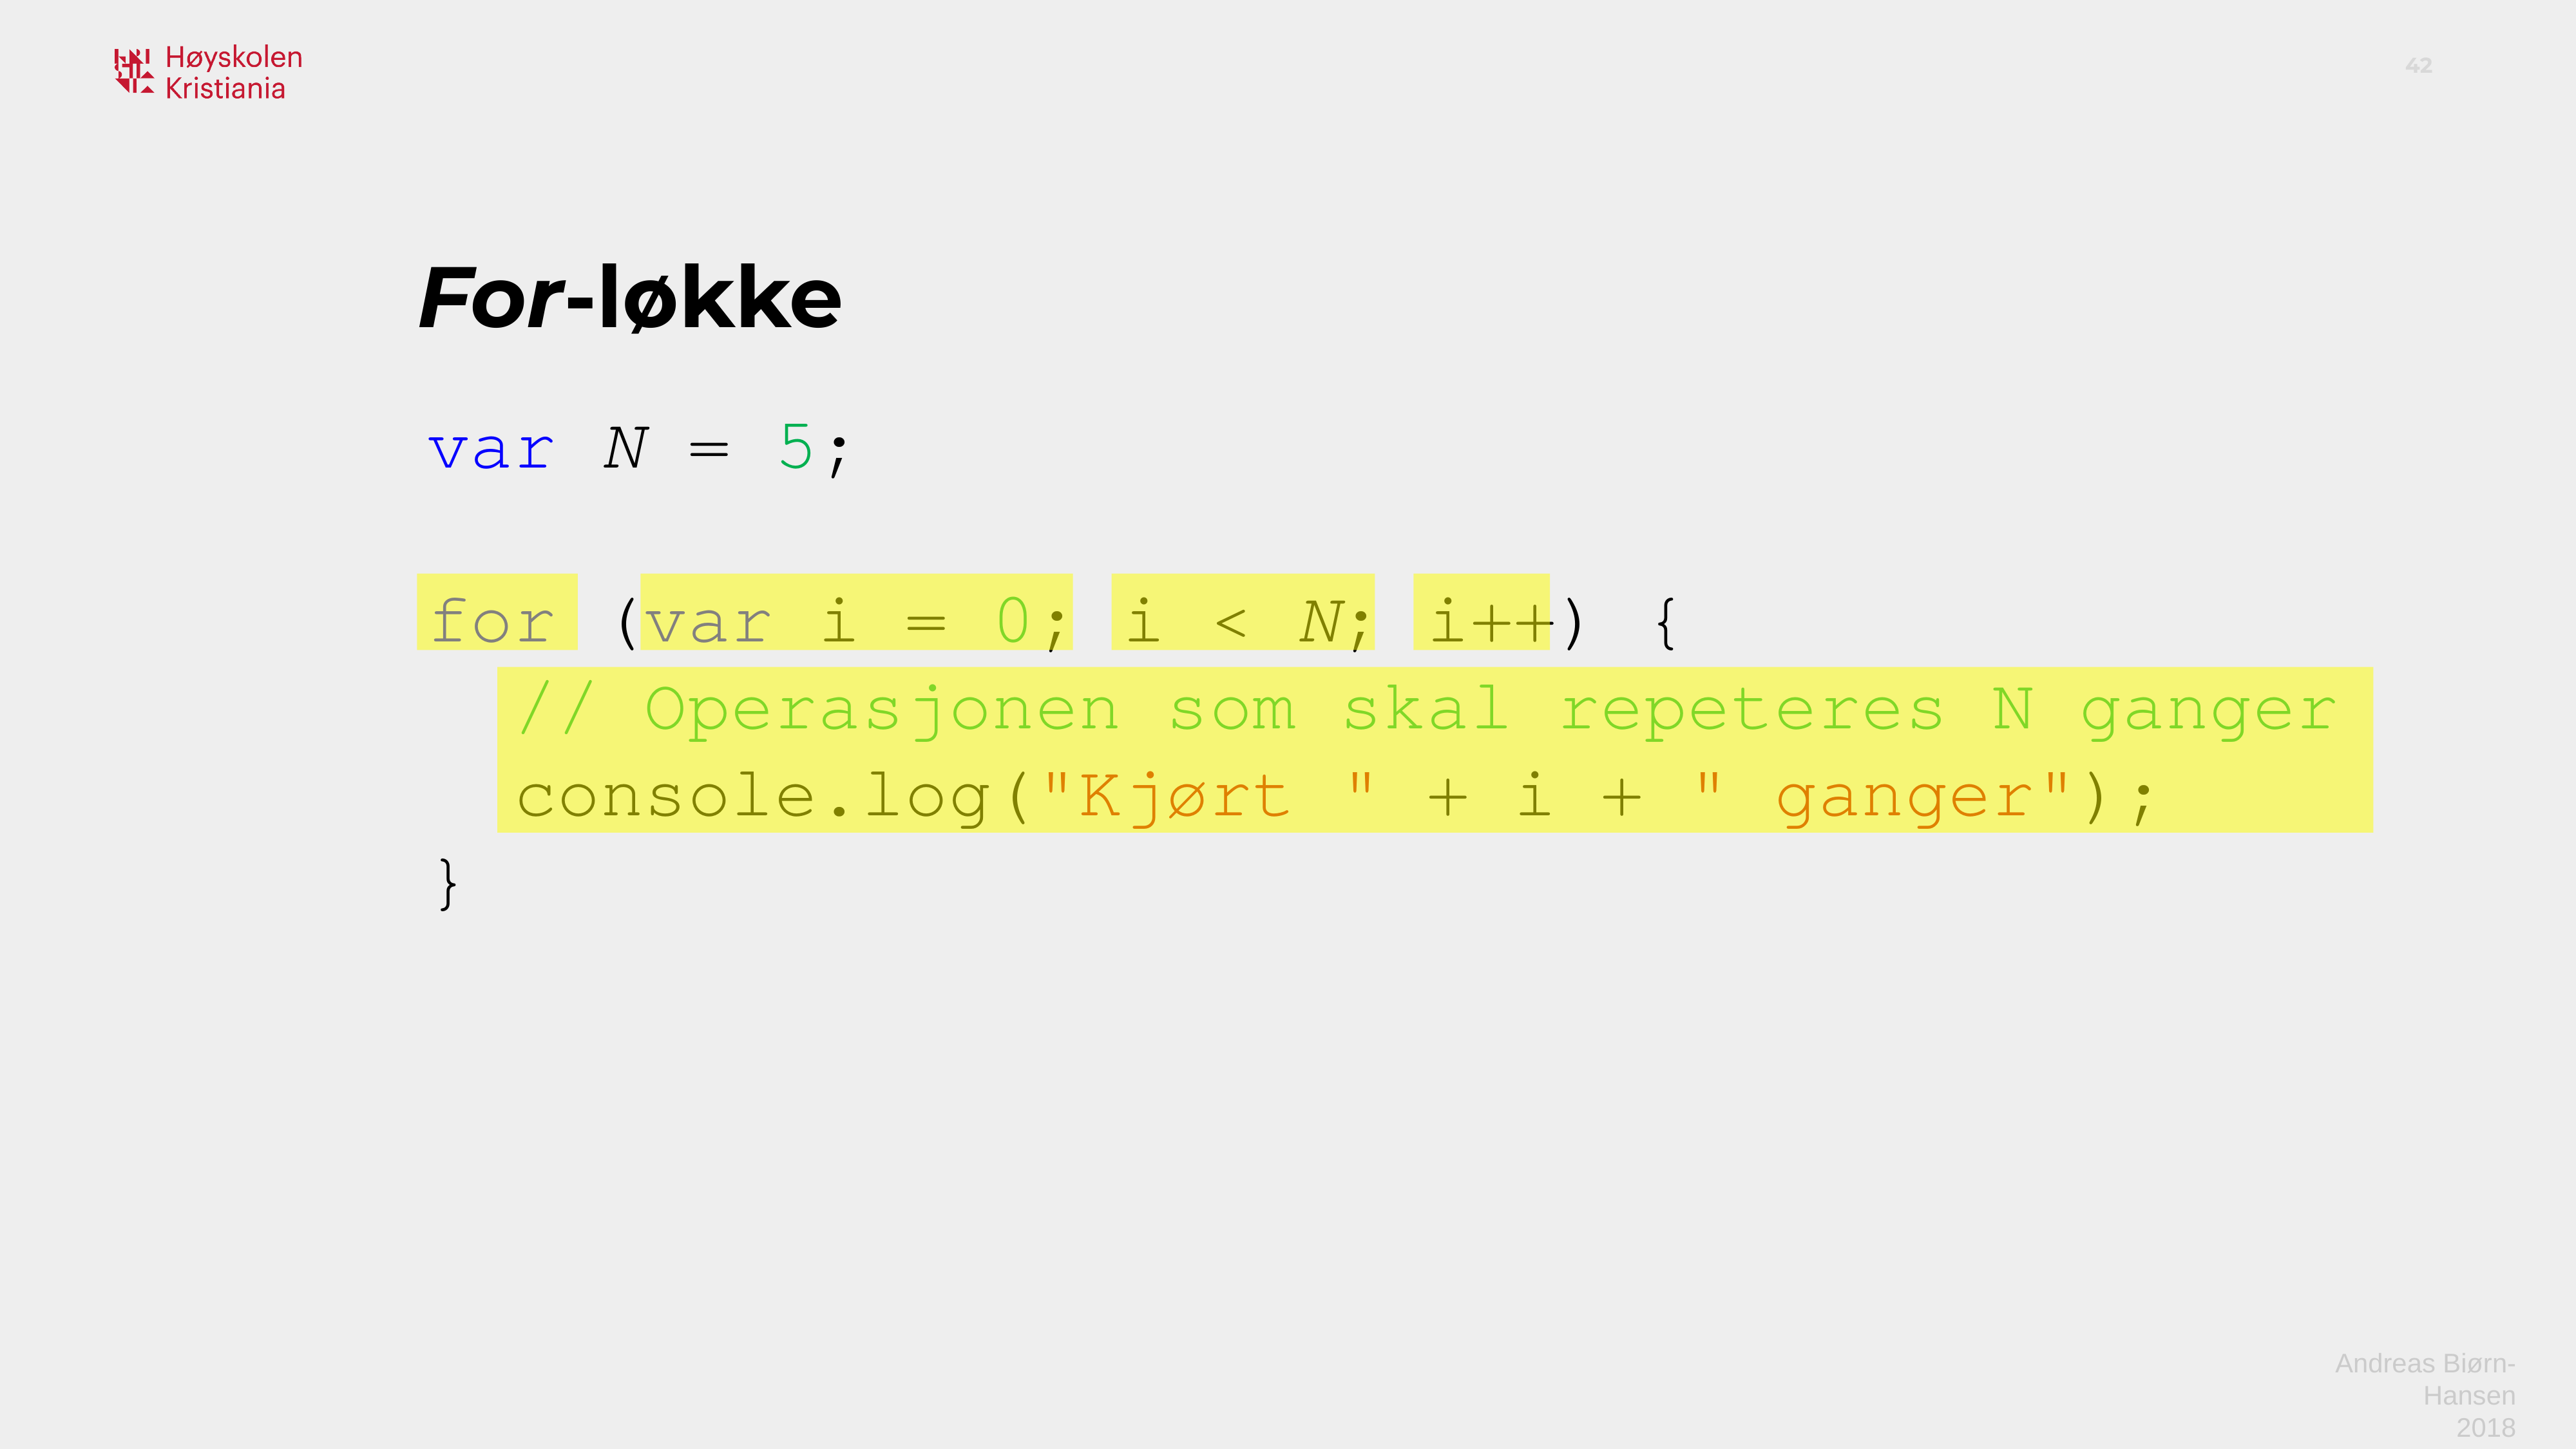

For-løkke
var N = 5;

for (var i = 0; i < N; i++) {
  // Operasjonen som skal repeteres N ganger
  console.log("Kjørt " + i + " ganger");
}